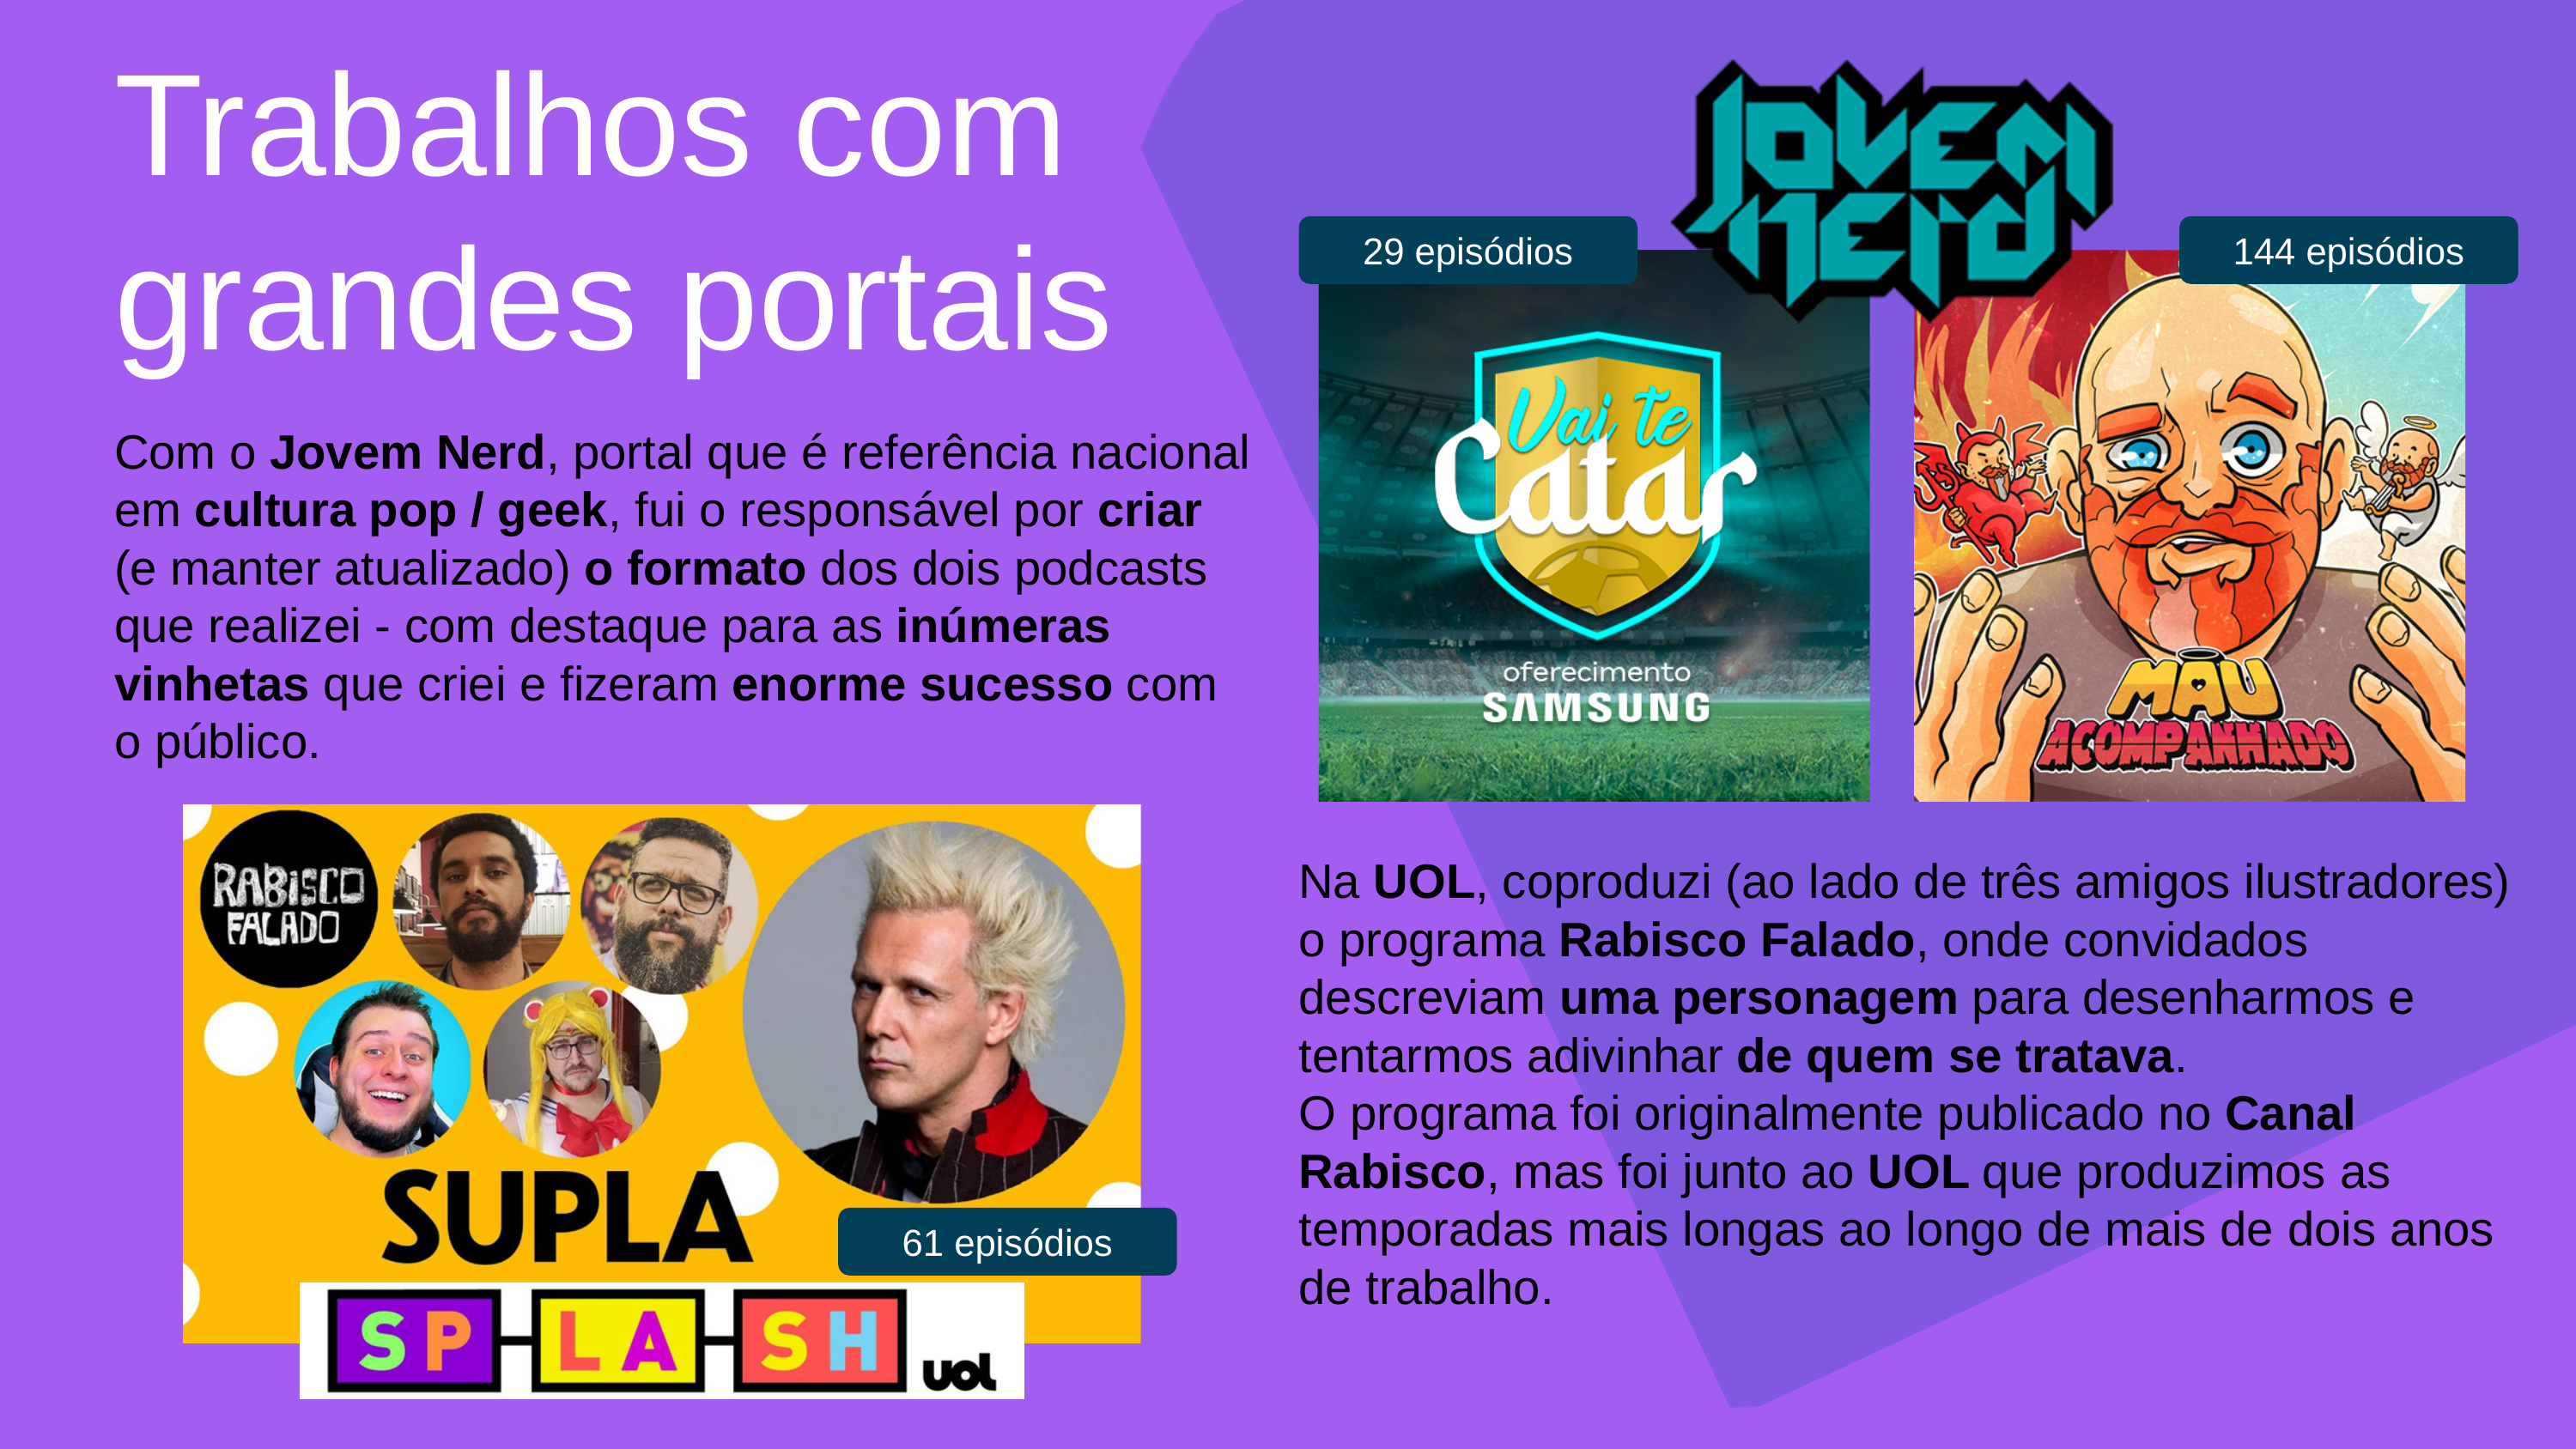

Trabalhos com grandes portais

29 episódios

144 episódios

Com o Jovem Nerd, portal que é referência nacional em cultura pop / geek, fui o responsável por criar (e manter atualizado) o formato dos dois podcasts que realizei - com destaque para as inúmeras vinhetas que criei e fizeram enorme sucesso com o público.

Na UOL, coproduzi (ao lado de três amigos ilustradores) o programa Rabisco Falado, onde convidados descreviam uma personagem para desenharmos e tentarmos adivinhar de quem se tratava.
O programa foi originalmente publicado no Canal Rabisco, mas foi junto ao UOL que produzimos as temporadas mais longas ao longo de mais de dois anos de trabalho.

61 episódios